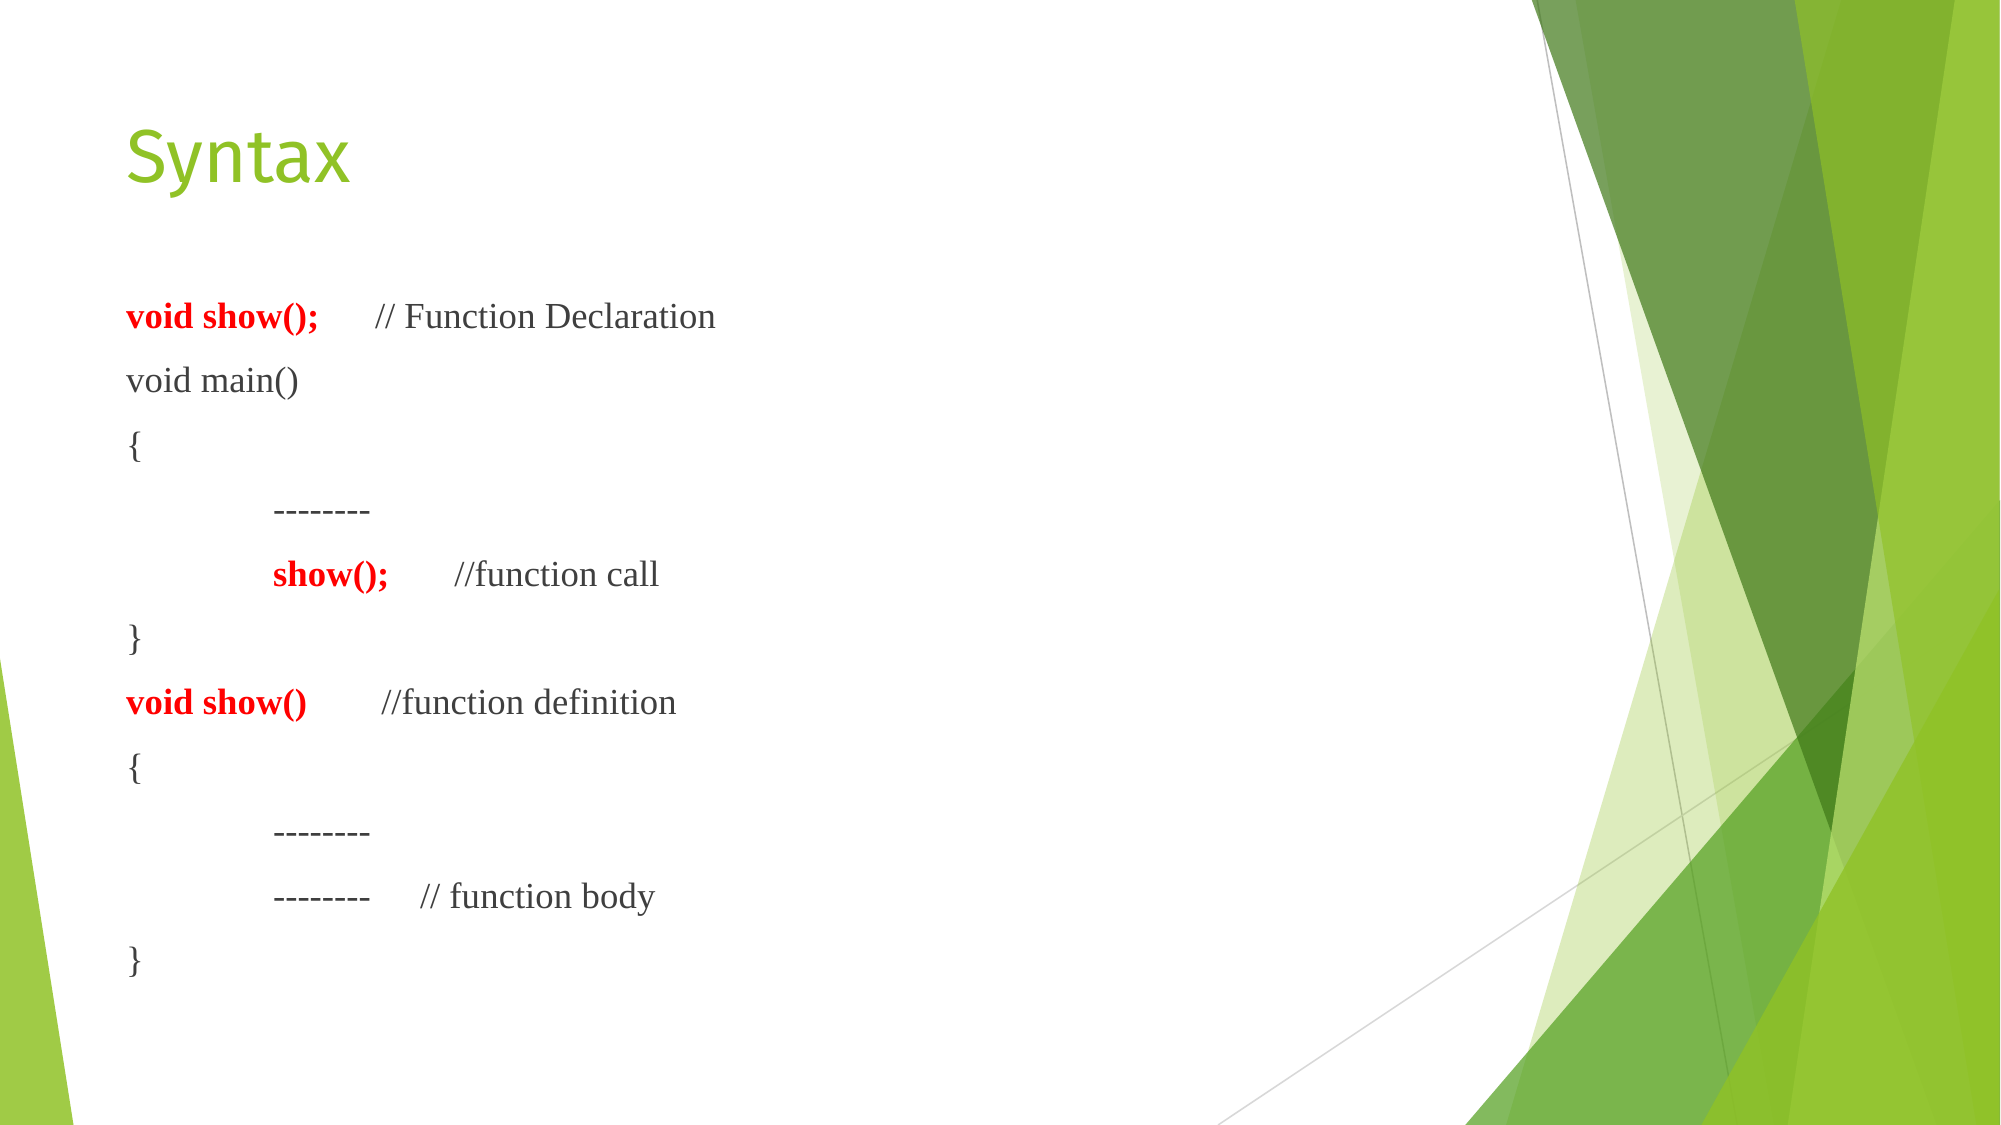

# Syntax
void show();      // Function Declaration
void main()
{
	--------
	show();       //function call
}
void show()        //function definition
{
	--------
	--------		// function body
}